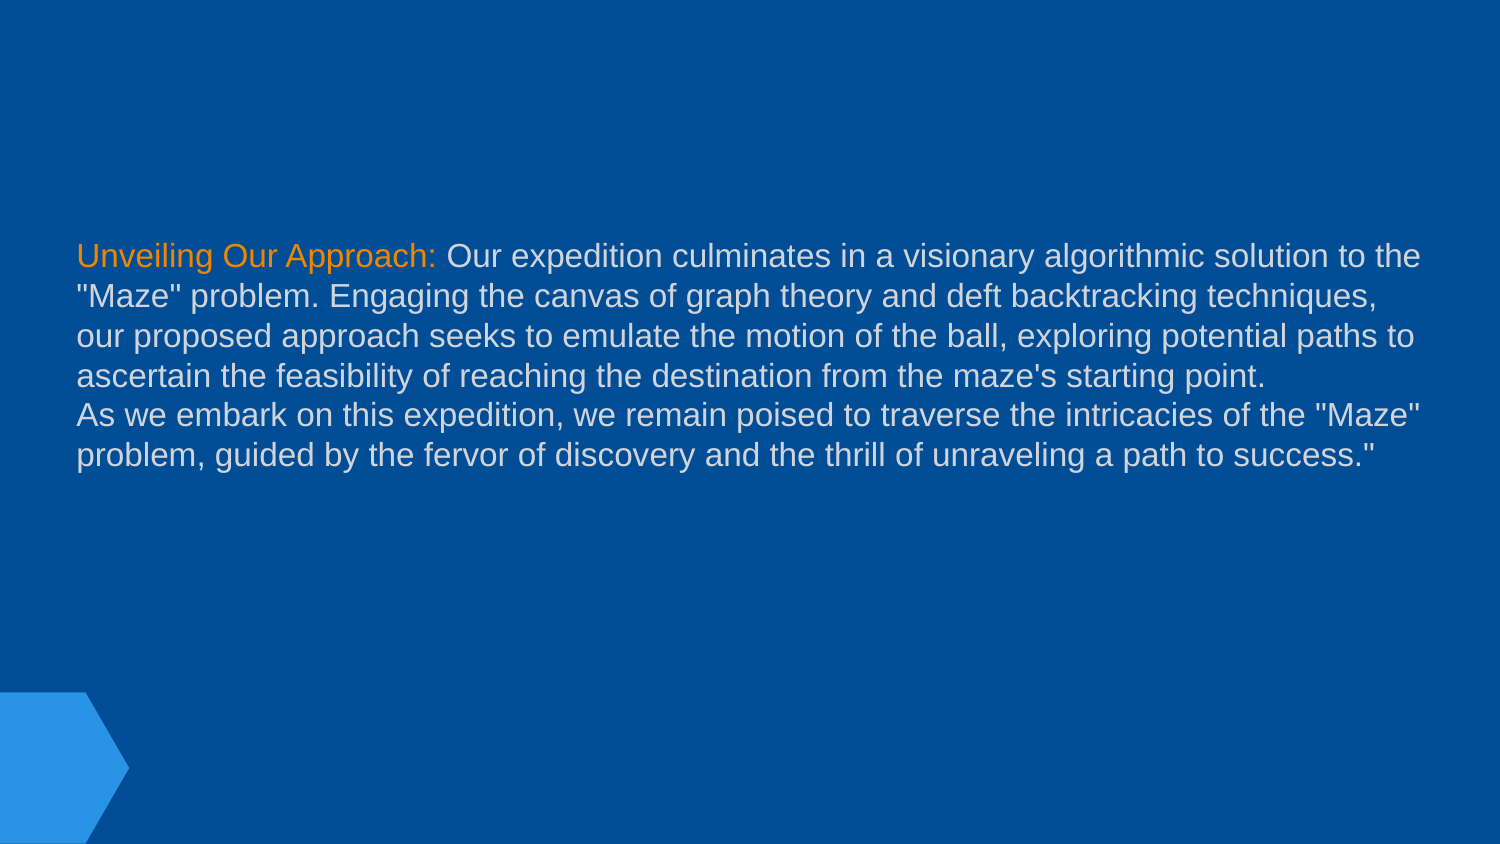

Unveiling Our Approach: Our expedition culminates in a visionary algorithmic solution to the "Maze" problem. Engaging the canvas of graph theory and deft backtracking techniques, our proposed approach seeks to emulate the motion of the ball, exploring potential paths to ascertain the feasibility of reaching the destination from the maze's starting point.
As we embark on this expedition, we remain poised to traverse the intricacies of the "Maze" problem, guided by the fervor of discovery and the thrill of unraveling a path to success."